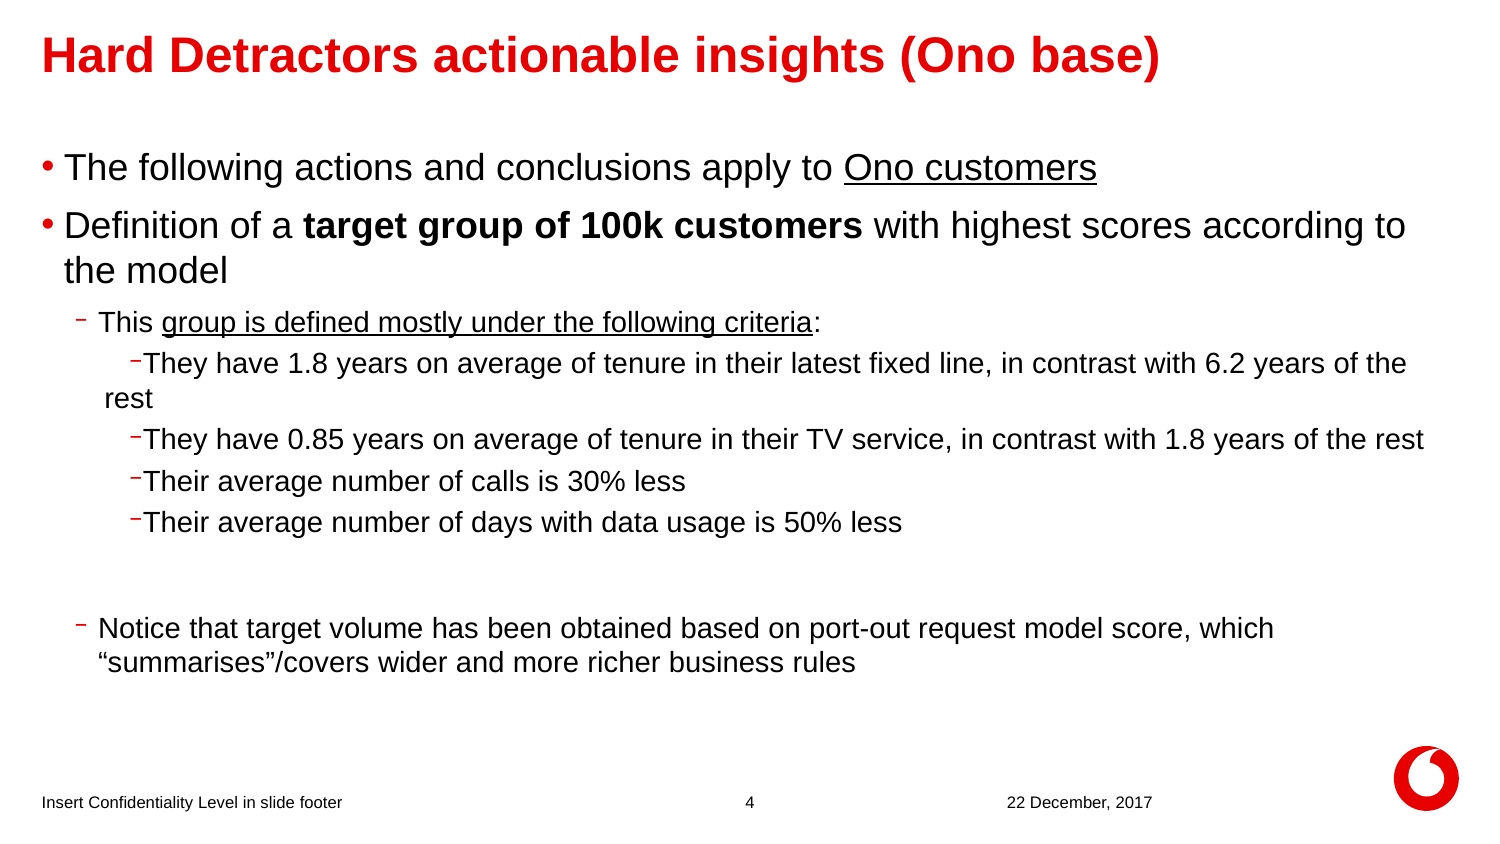

# Hard Detractors actionable insights (Ono base)
The following actions and conclusions apply to Ono customers
Definition of a target group of 100k customers with highest scores according to the model
This group is defined mostly under the following criteria:
They have 1.8 years on average of tenure in their latest fixed line, in contrast with 6.2 years of the rest
They have 0.85 years on average of tenure in their TV service, in contrast with 1.8 years of the rest
Their average number of calls is 30% less
Their average number of days with data usage is 50% less

Notice that target volume has been obtained based on port-out request model score, which “summarises”/covers wider and more richer business rules

Insert Confidentiality Level in slide footer
22 December, 2017
4